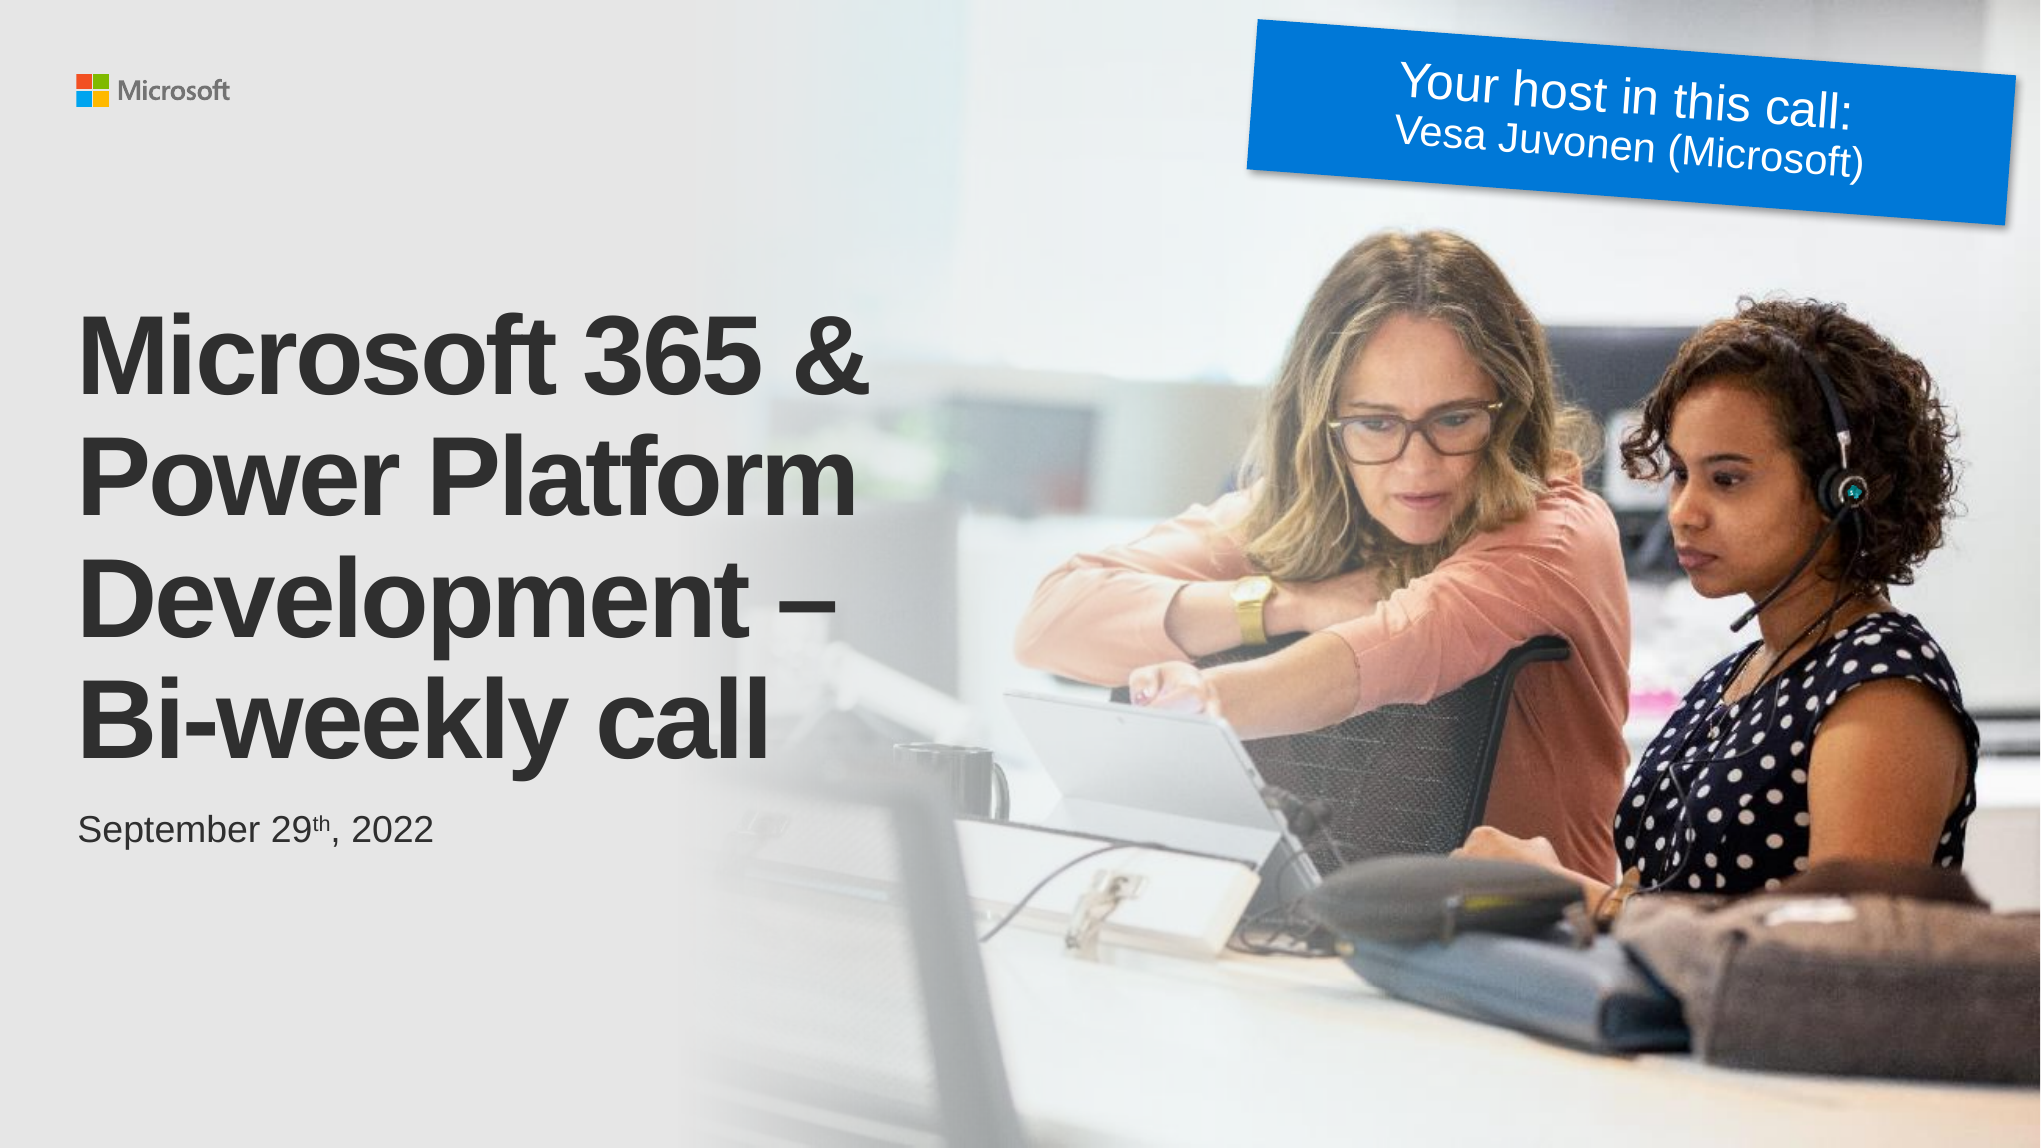

Your host in this call:
Vesa Juvonen (Microsoft)
# Microsoft 365 & Power Platform Development – Bi-weekly call
September 29th, 2022